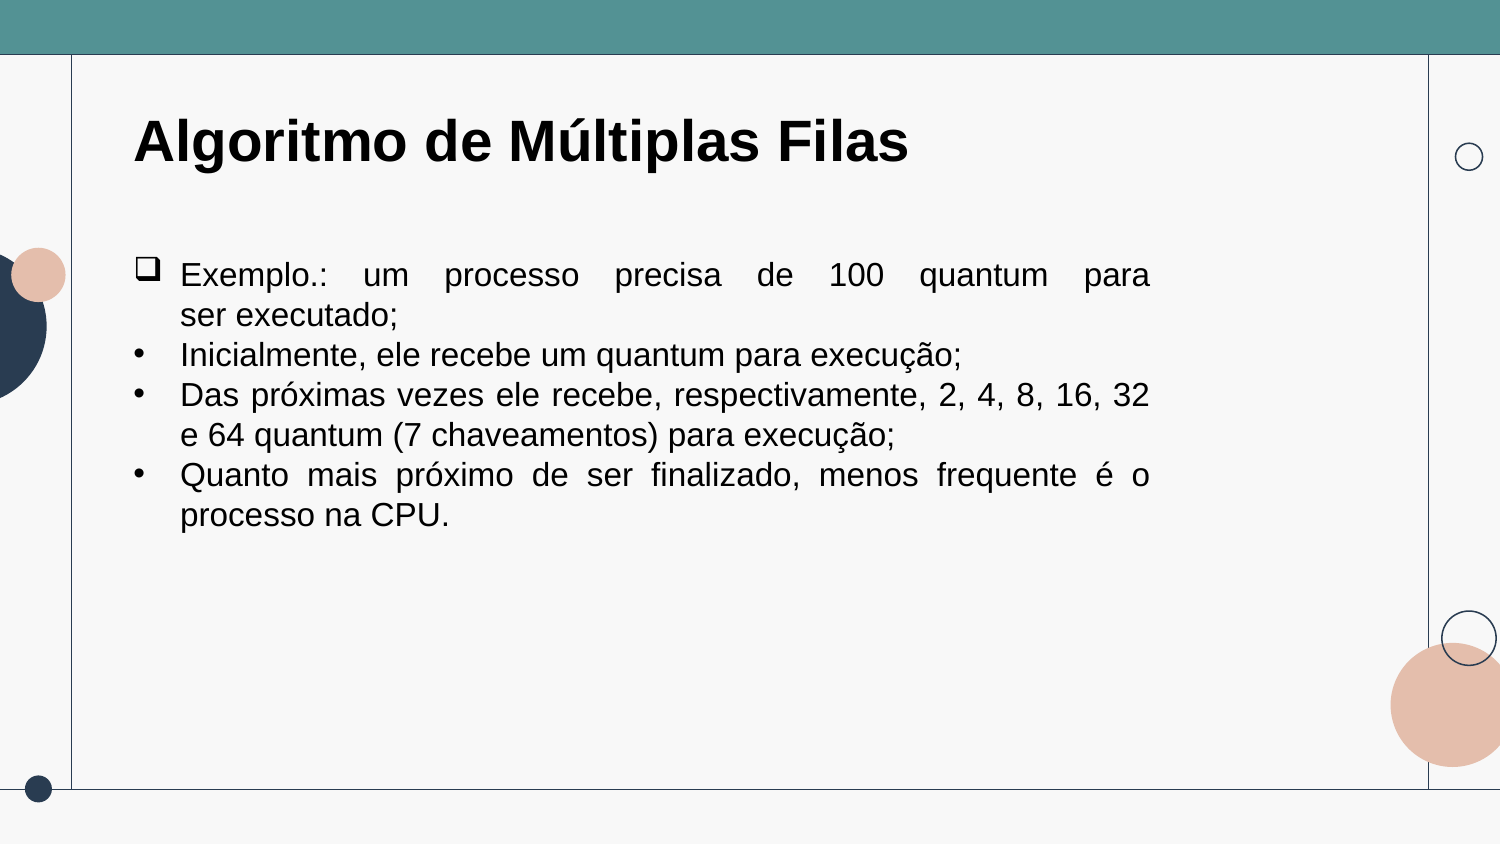

# Algoritmo de Múltiplas Filas
Exemplo.: um processo precisa de 100 quantum para ser executado;  ​
Inicialmente, ele recebe um quantum para execução; ​
Das próximas vezes ele recebe, respectivamente, 2, 4, 8, 16, 32 e 64 quantum (7 chaveamentos) para execução; ​
Quanto mais próximo de ser finalizado, menos frequente é o processo na CPU.